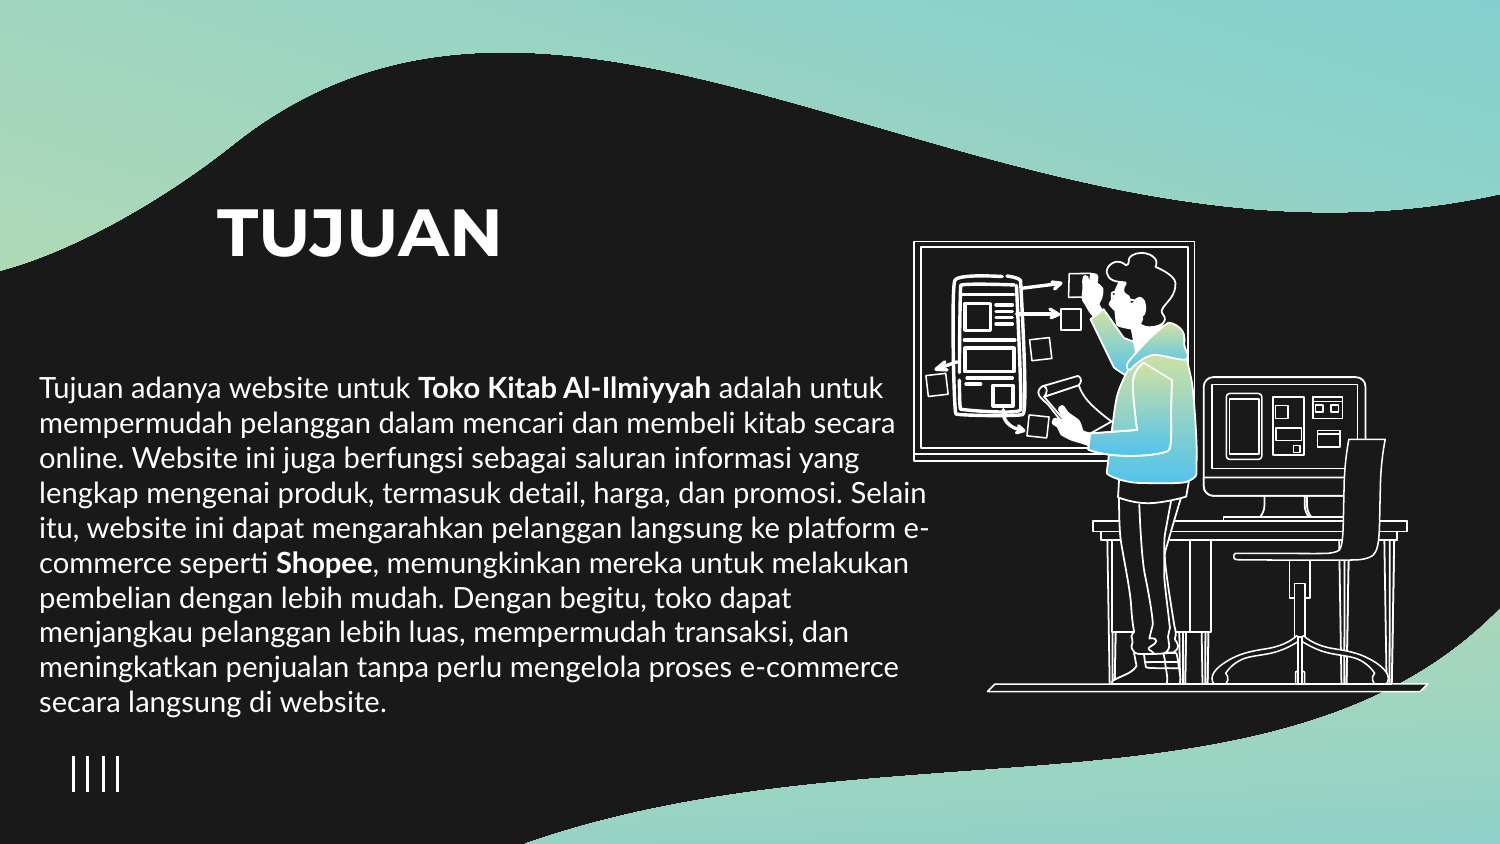

# TUJUAN

Tujuan adanya website untuk Toko Kitab Al-Ilmiyyah adalah untuk mempermudah pelanggan dalam mencari dan membeli kitab secara online. Website ini juga berfungsi sebagai saluran informasi yang lengkap mengenai produk, termasuk detail, harga, dan promosi. Selain itu, website ini dapat mengarahkan pelanggan langsung ke platform e-commerce seperti Shopee, memungkinkan mereka untuk melakukan pembelian dengan lebih mudah. Dengan begitu, toko dapat menjangkau pelanggan lebih luas, mempermudah transaksi, dan meningkatkan penjualan tanpa perlu mengelola proses e-commerce secara langsung di website.